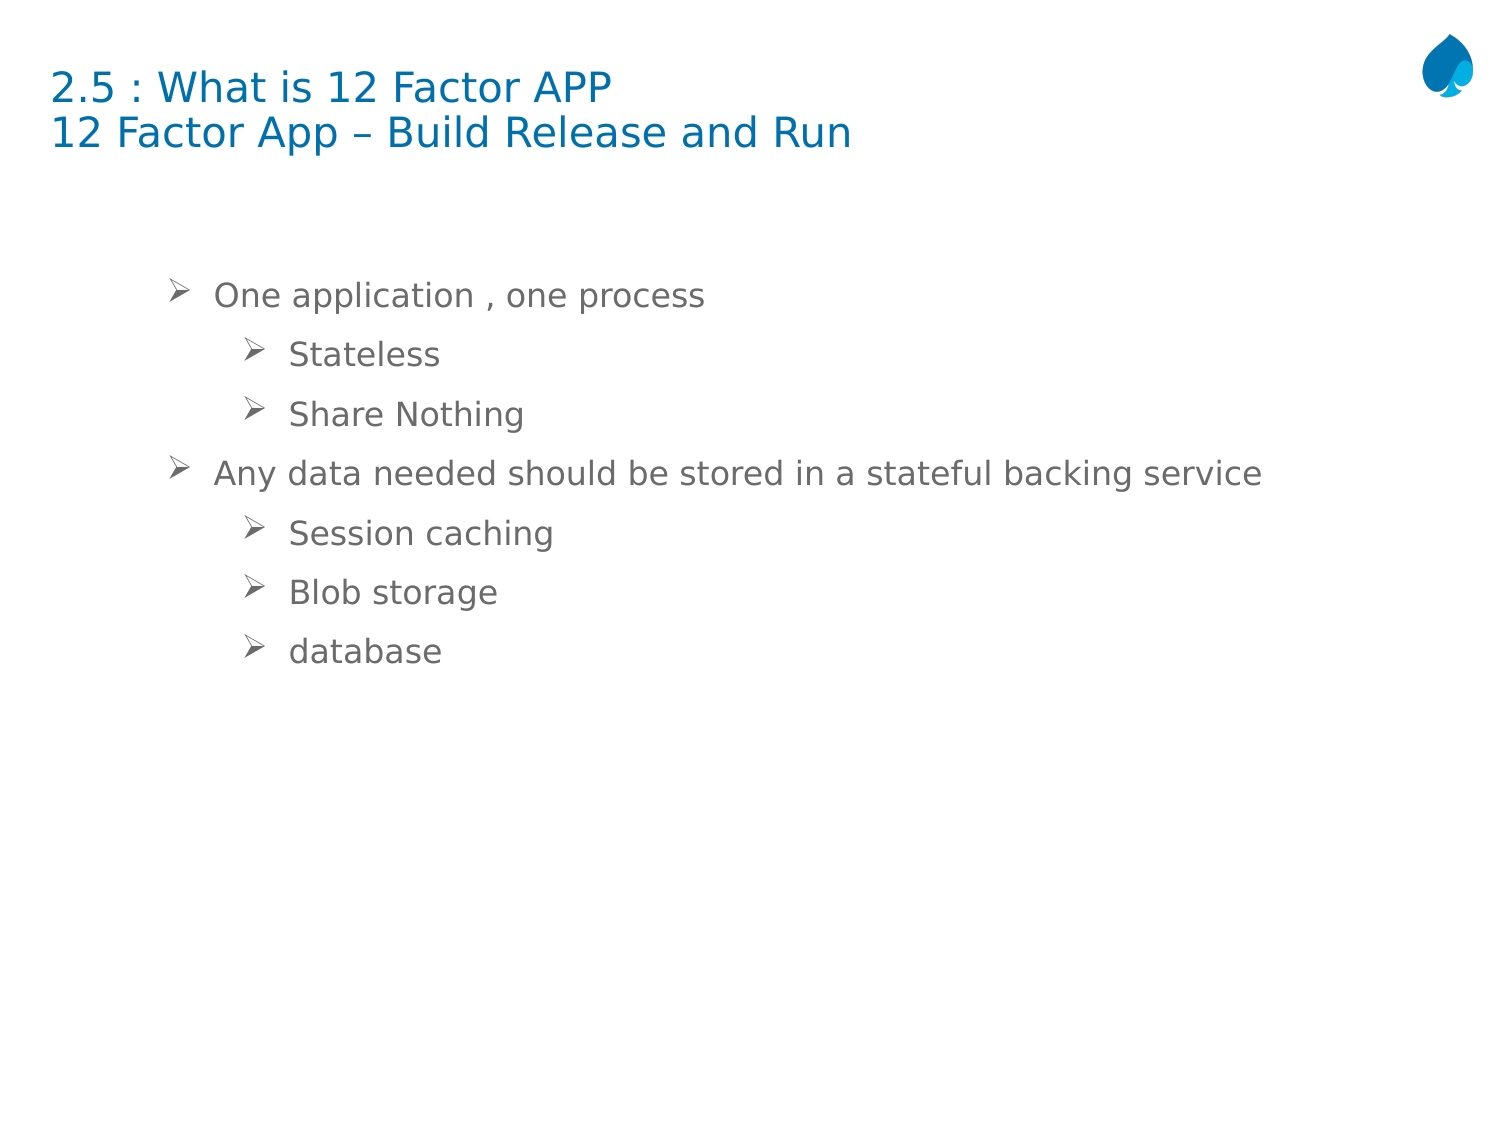

# 2.5 : What is 12 Factor APP 12 Factor App – Build Release and Run

One application , one process
Stateless
Share Nothing
Any data needed should be stored in a stateful backing service
Session caching
Blob storage
database